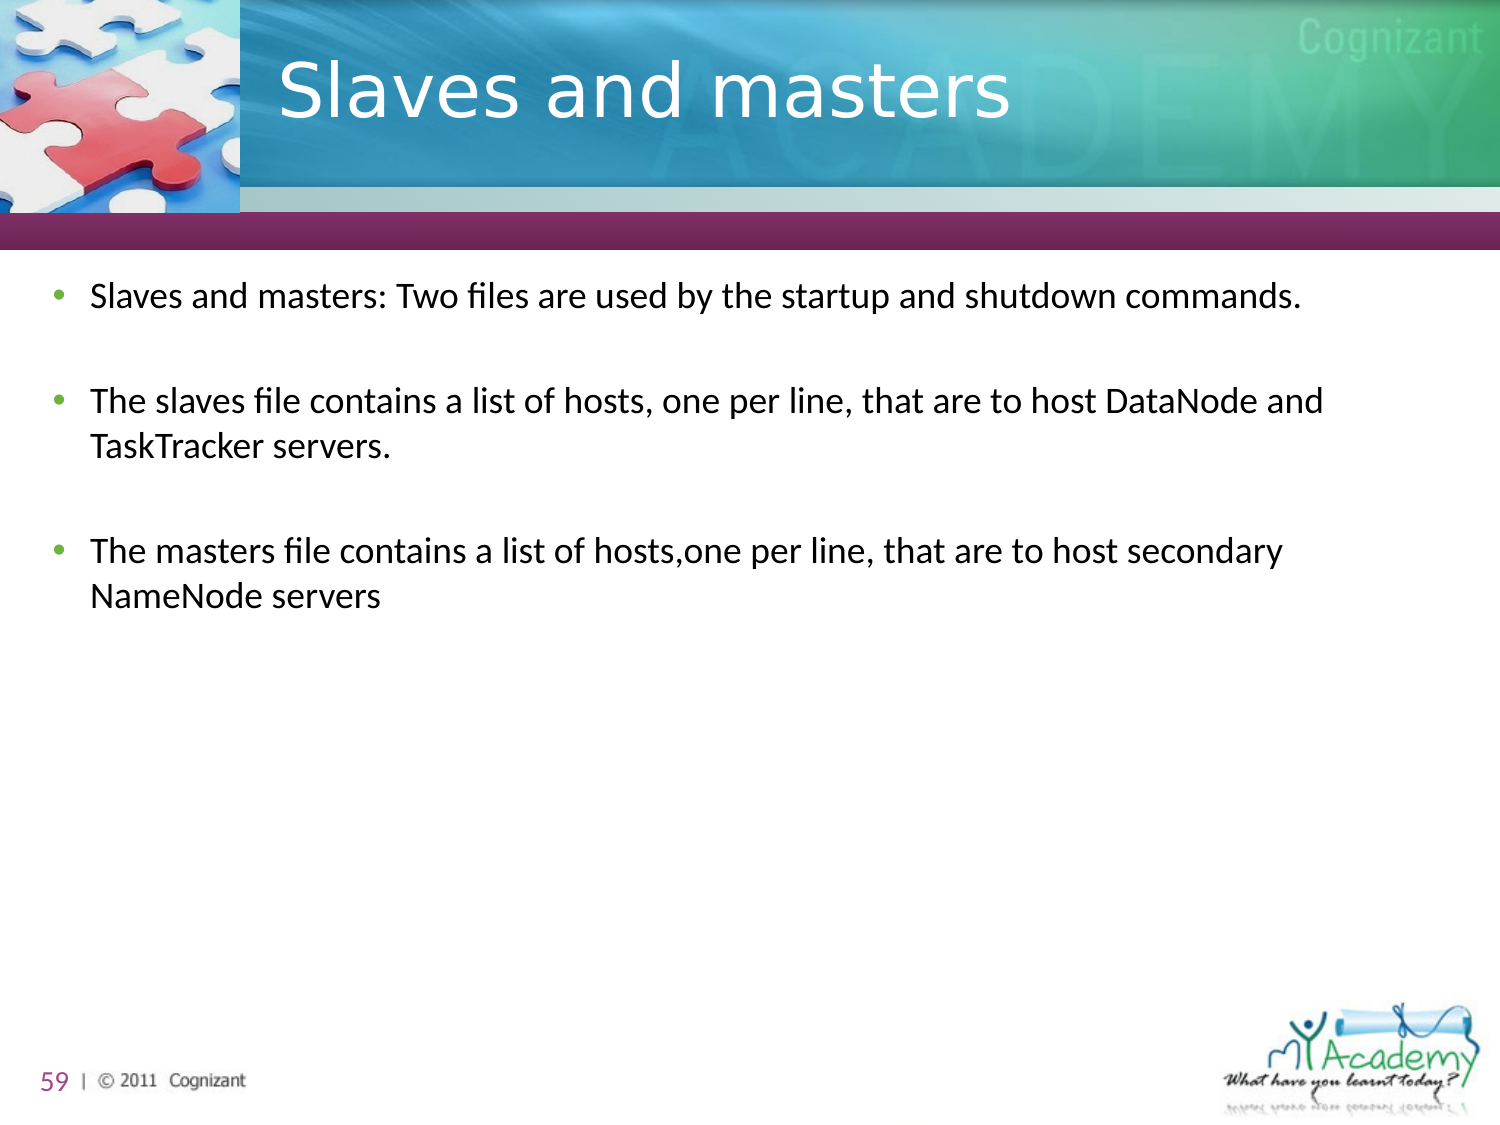

# Slaves and masters
Slaves and masters: Two files are used by the startup and shutdown commands.

The slaves file contains a list of hosts, one per line, that are to host DataNode and TaskTracker servers.

The masters file contains a list of hosts,one per line, that are to host secondary NameNode servers
59